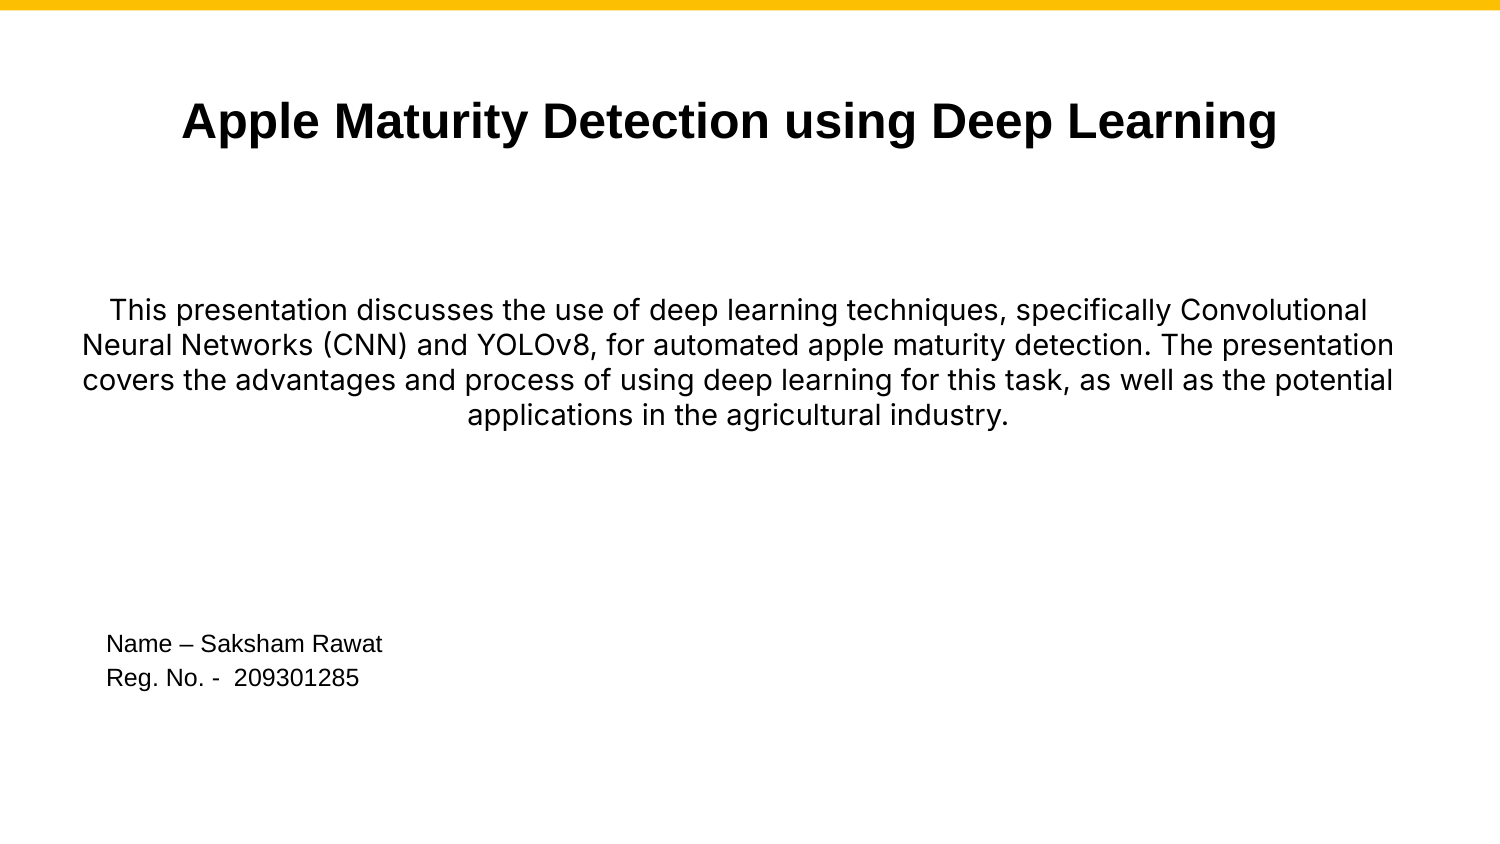

Apple Maturity Detection using Deep Learning
This presentation discusses the use of deep learning techniques, specifically Convolutional Neural Networks (CNN) and YOLOv8, for automated apple maturity detection. The presentation covers the advantages and process of using deep learning for this task, as well as the potential applications in the agricultural industry.
Name – Saksham Rawat
Reg. No. -  209301285